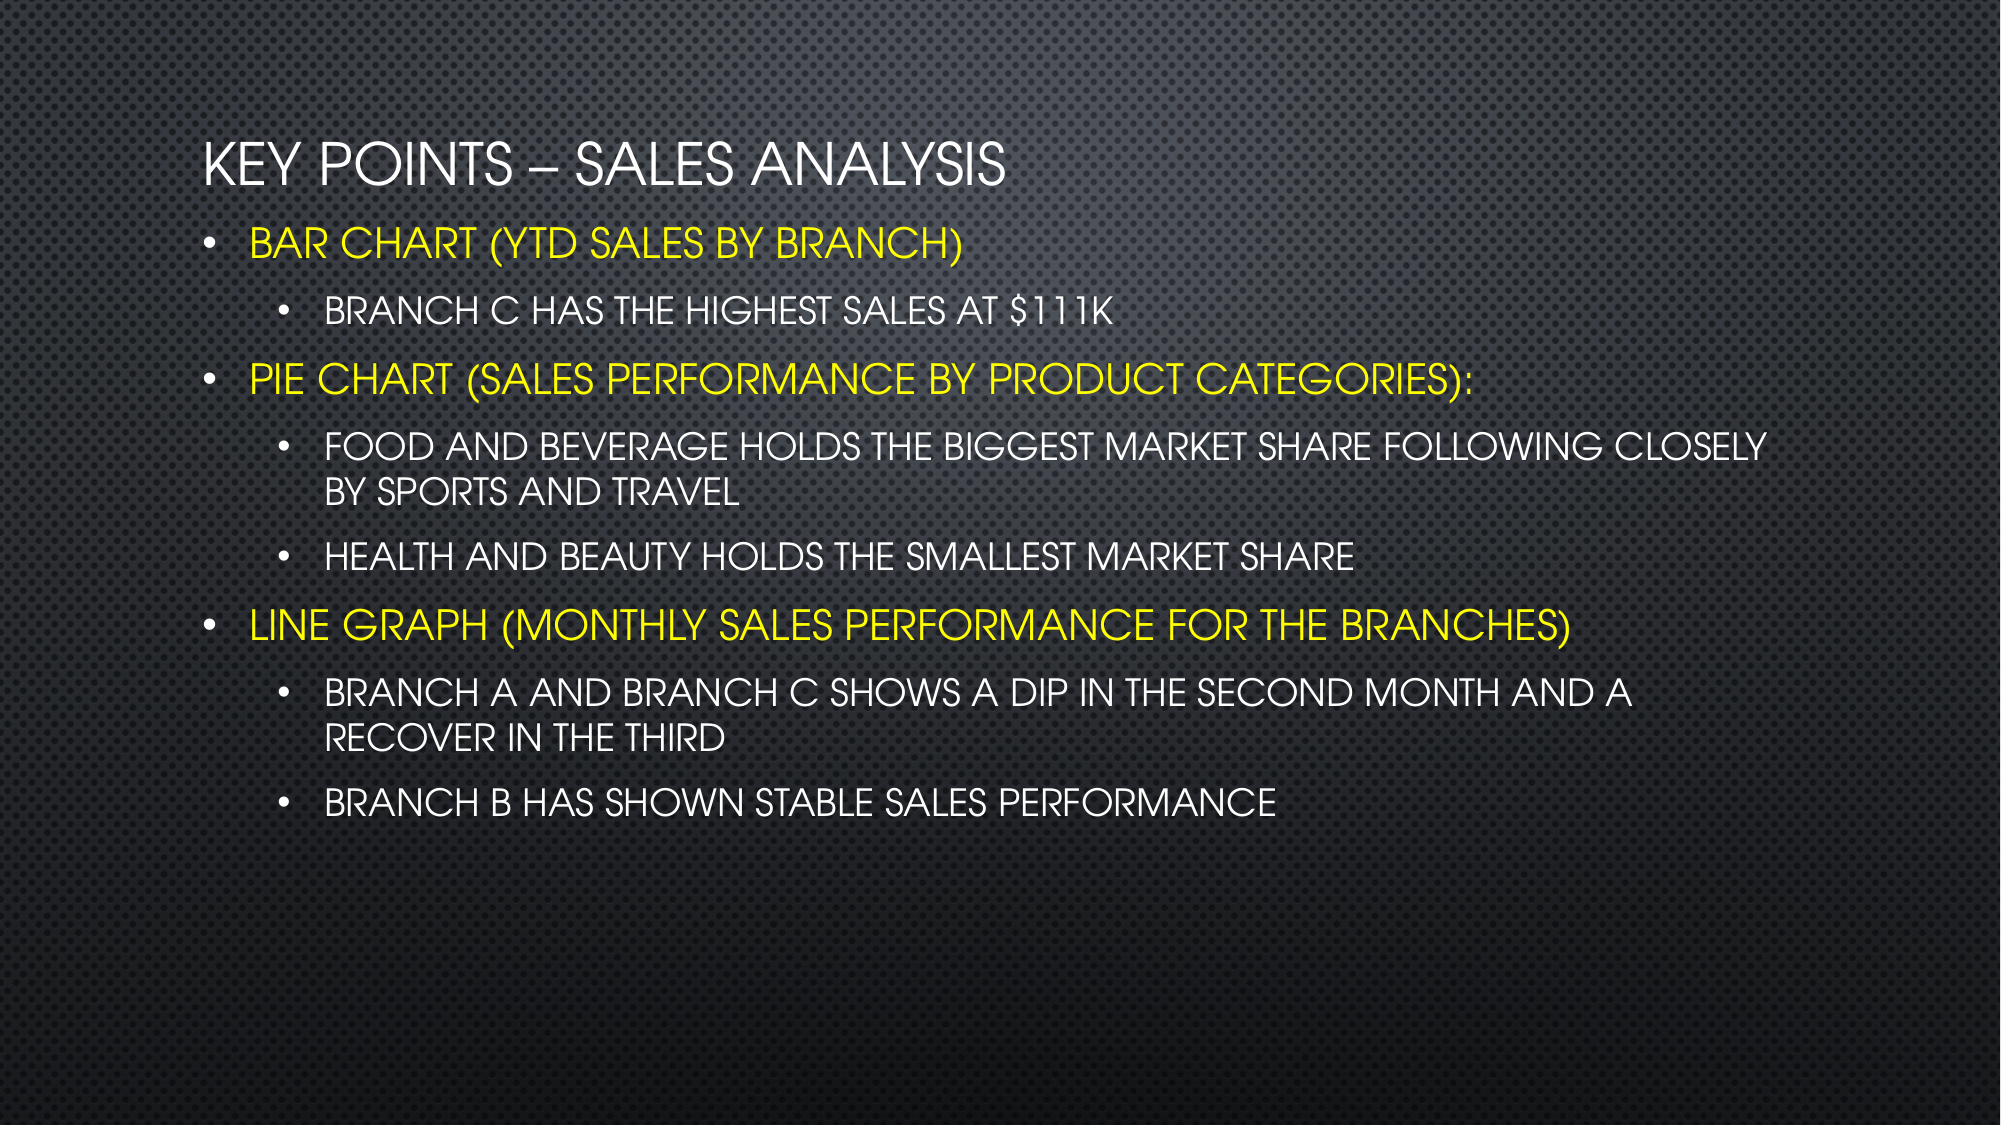

# Key points – Sales Analysis
Bar Chart (YTD Sales by Branch)
Branch C has the highest sales at $111K
Pie Chart (sales performance by product categories):
Food and beverage holds the biggest market share following closely by sports and travel
Health and beauty holds the smallest market share
Line graph (Monthly sales performance for the branches)
Branch A and Branch C shows a dip in the second month and a recover in the third
Branch b has shown stable sales performance